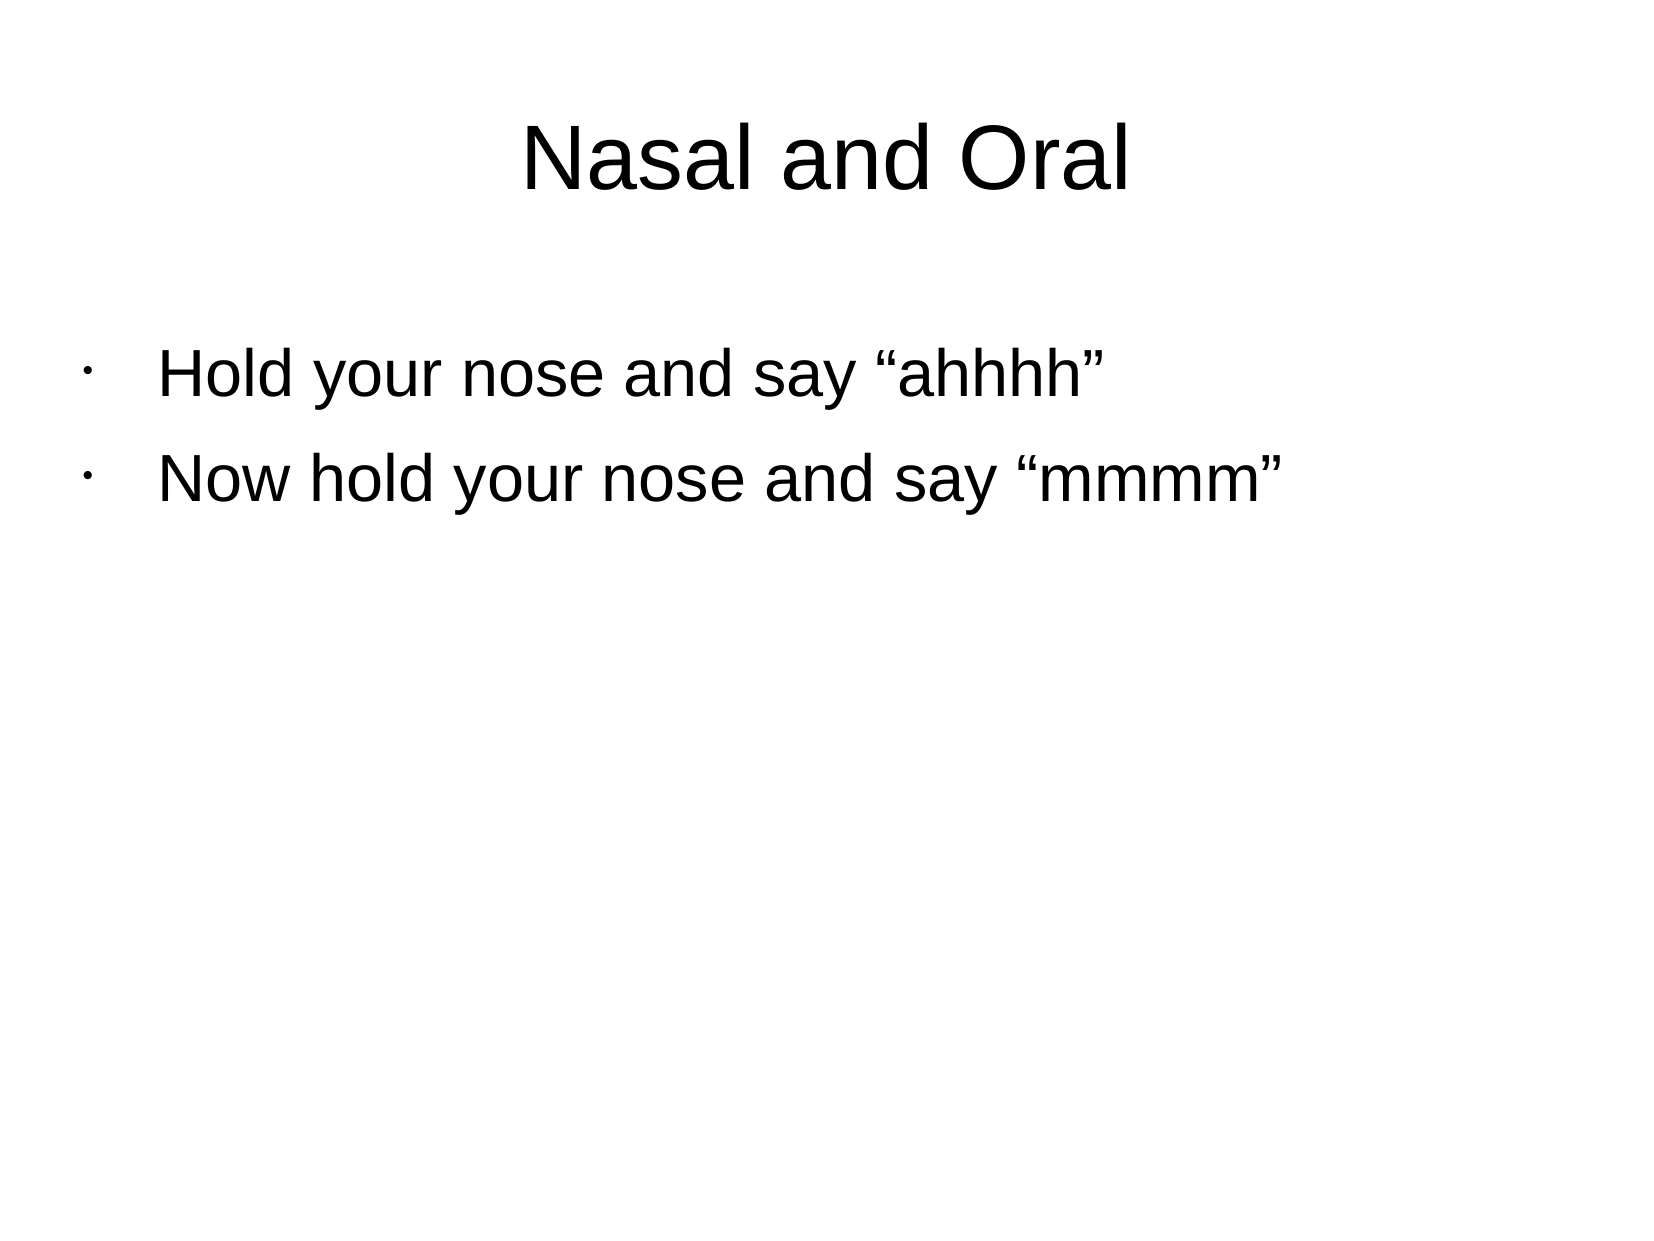

Nasal and Oral
Hold your nose and say “ahhhh”
Now hold your nose and say “mmmm”